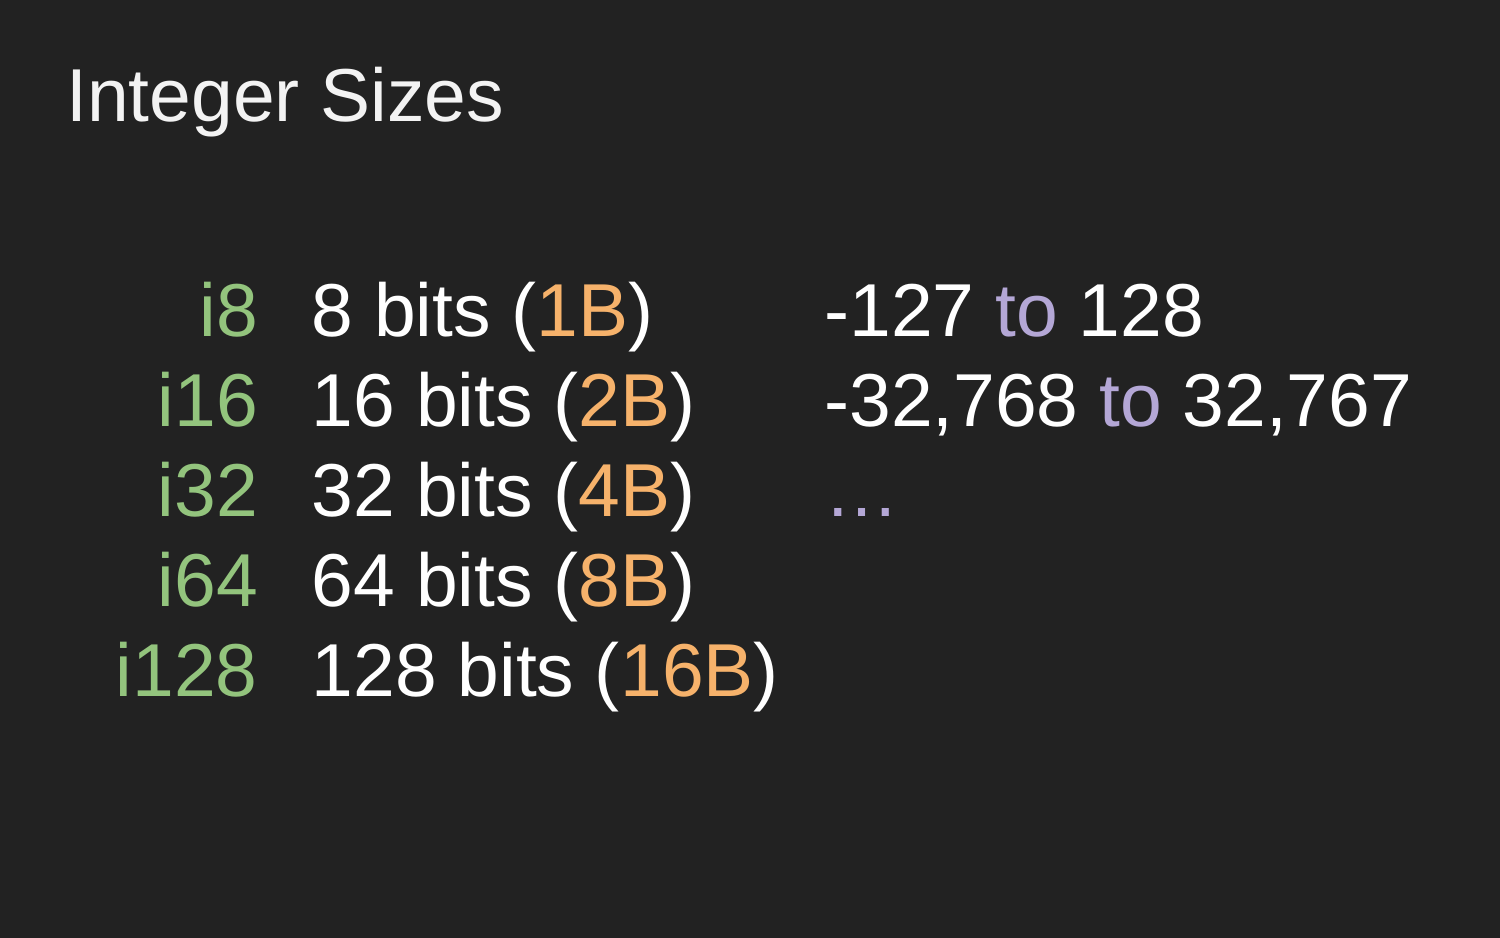

Integer Sizes
i8
i16
i32
i64
i128
8 bits (1B)
16 bits (2B)
32 bits (4B)
64 bits (8B)
128 bits (16B)
-127 to 128
-32,768 to 32,767
…